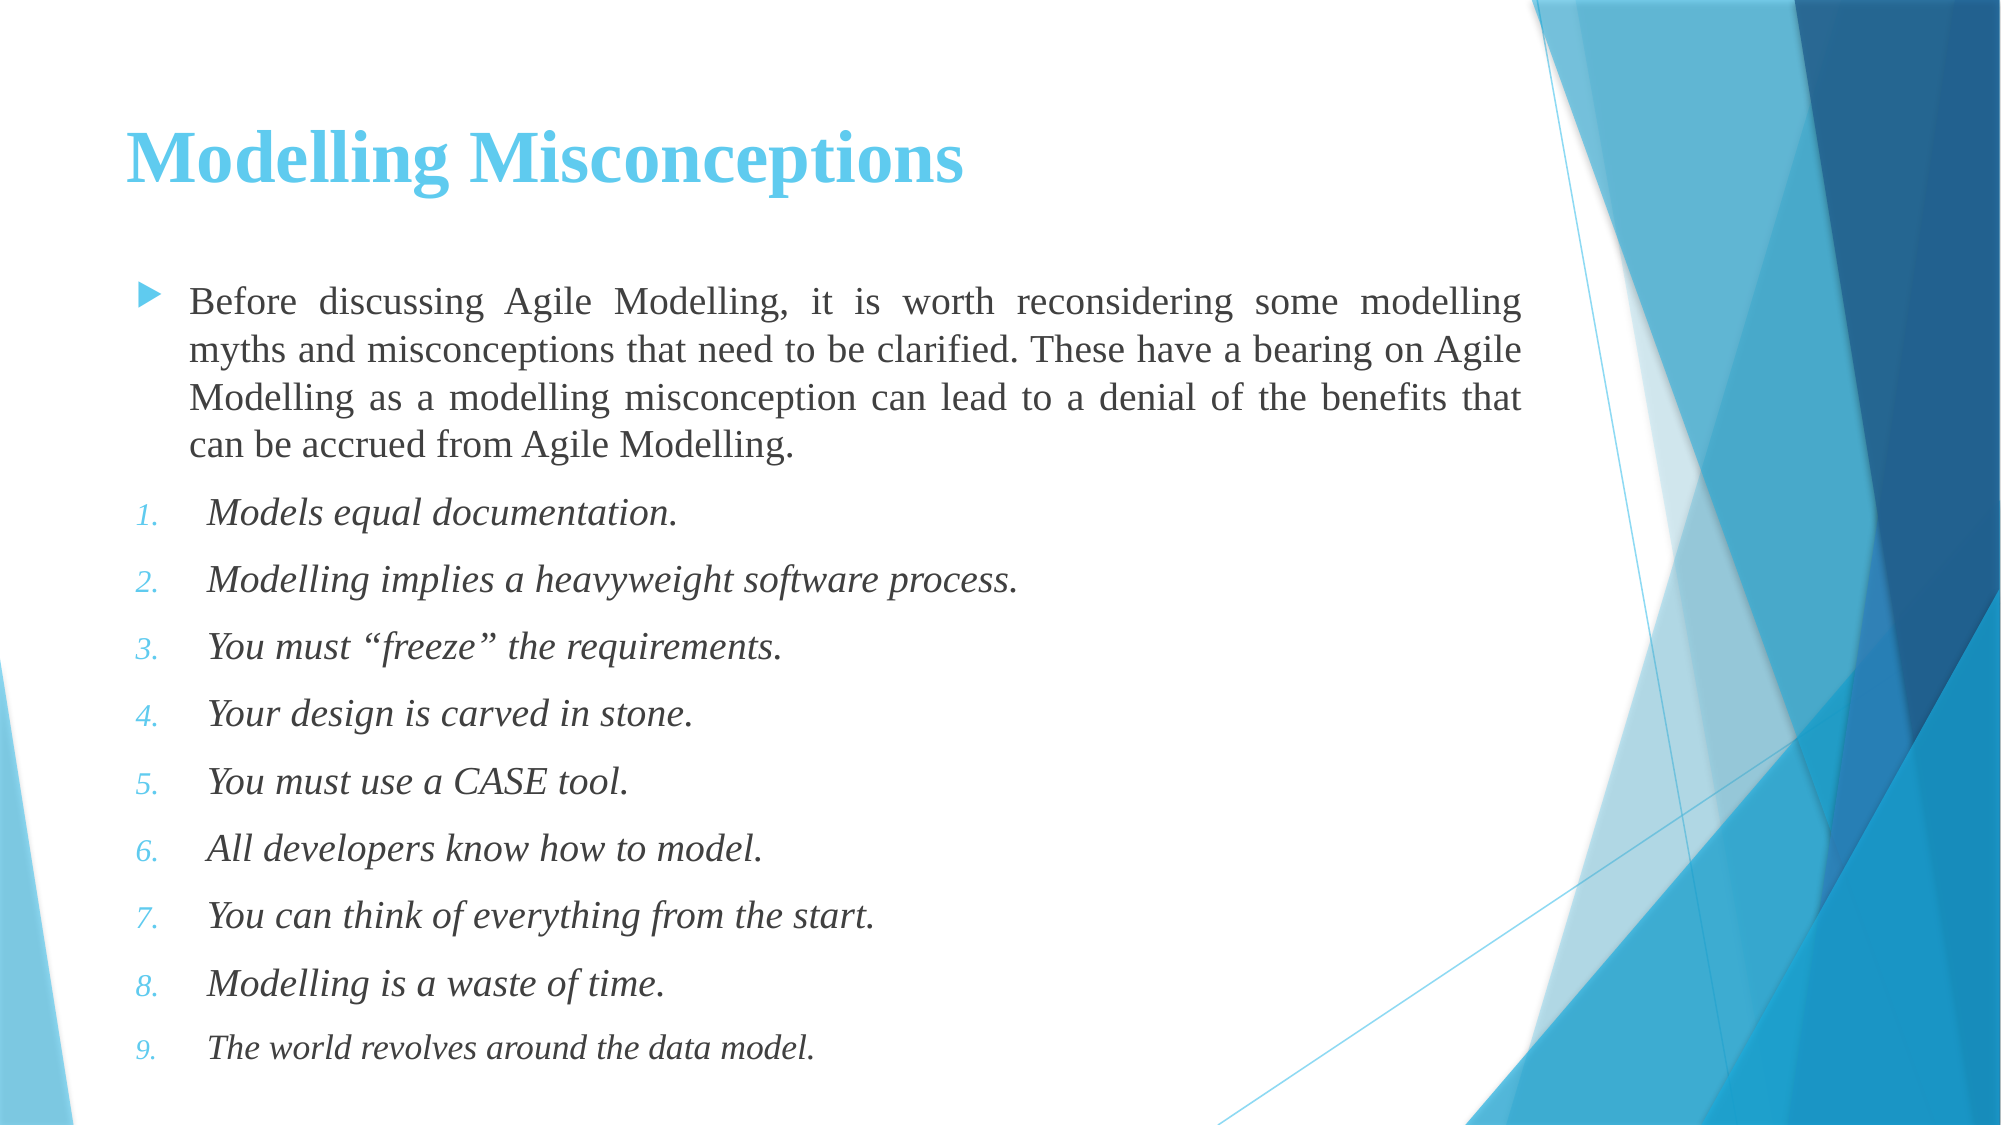

# Modelling Misconceptions
Before discussing Agile Modelling, it is worth reconsidering some modelling myths and misconceptions that need to be clarified. These have a bearing on Agile Modelling as a modelling misconception can lead to a denial of the benefits that can be accrued from Agile Modelling.
Models equal documentation.
Modelling implies a heavyweight software process.
You must “freeze” the requirements.
Your design is carved in stone.
You must use a CASE tool.
All developers know how to model.
You can think of everything from the start.
Modelling is a waste of time.
The world revolves around the data model.